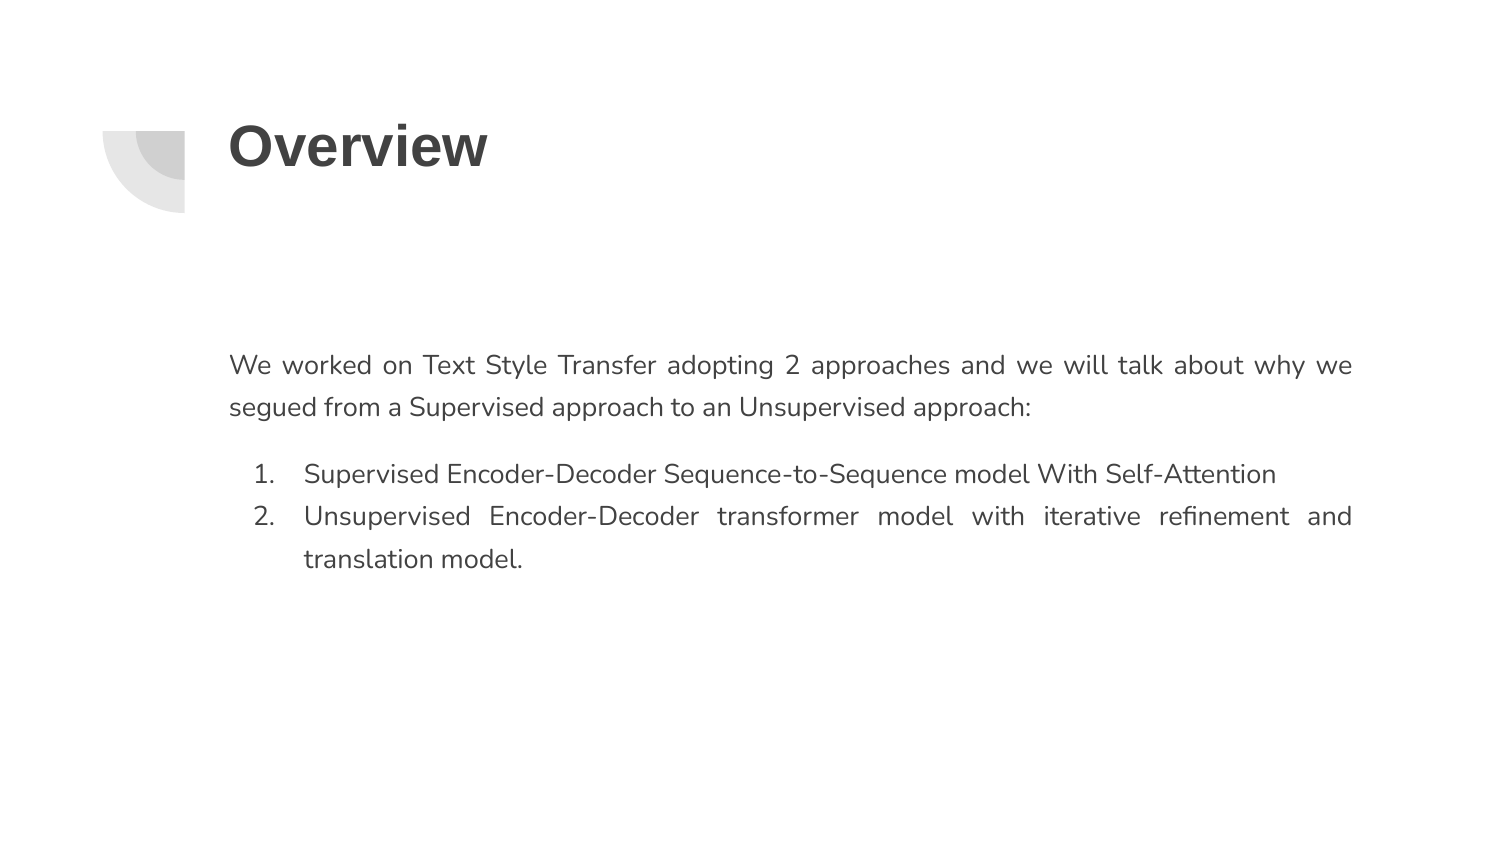

# Overview
We worked on Text Style Transfer adopting 2 approaches and we will talk about why we segued from a Supervised approach to an Unsupervised approach:
Supervised Encoder-Decoder Sequence-to-Sequence model With Self-Attention
Unsupervised Encoder-Decoder transformer model with iterative refinement and translation model.